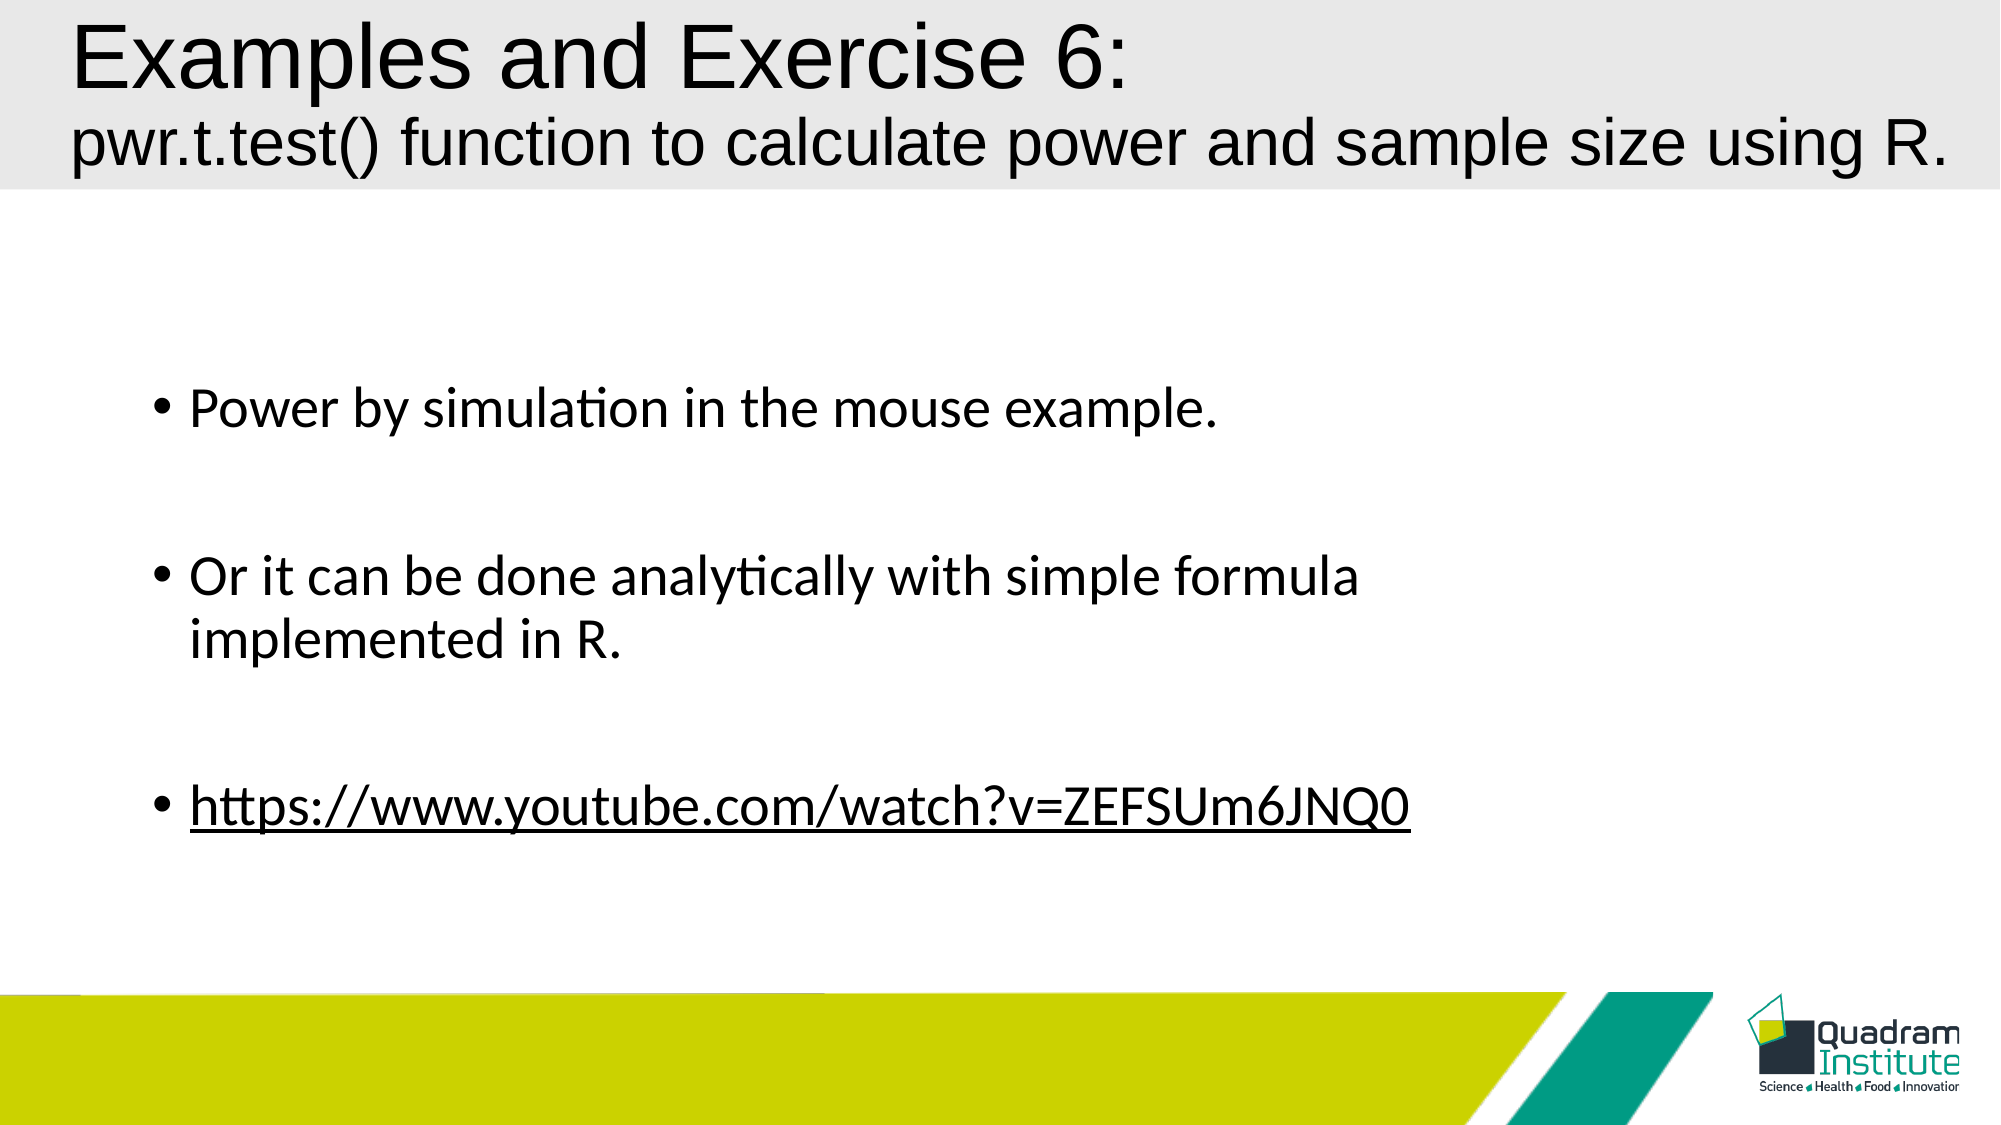

# Examples and Exercise 6: pwr.t.test() function to calculate power and sample size using R.

Power by simulation in the mouse example.

Or it can be done analytically with simple formula implemented in R.

https://www.youtube.com/watch?v=ZEFSUm6JNQ0